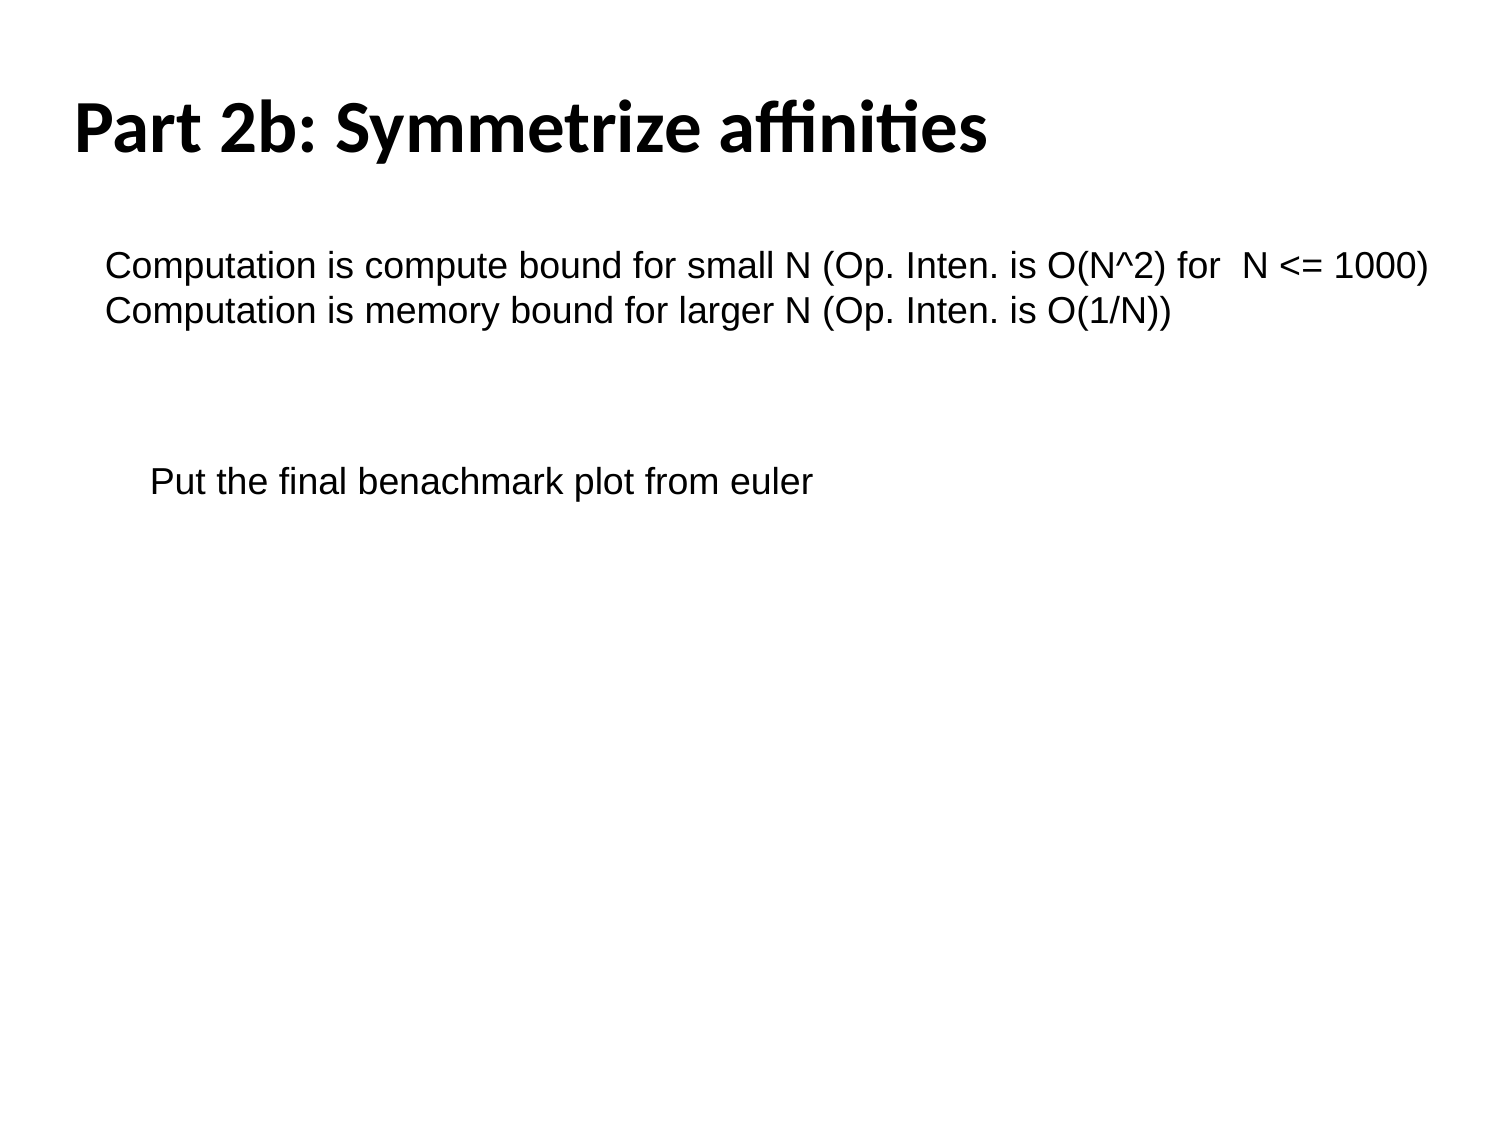

Part 2b: Symmetrize affinities

Computation is compute bound for small N (Op. Inten. is O(N^2) for  N <= 1000)
Computation is memory bound for larger N (Op. Inten. is O(1/N))
Put the final benachmark plot from euler